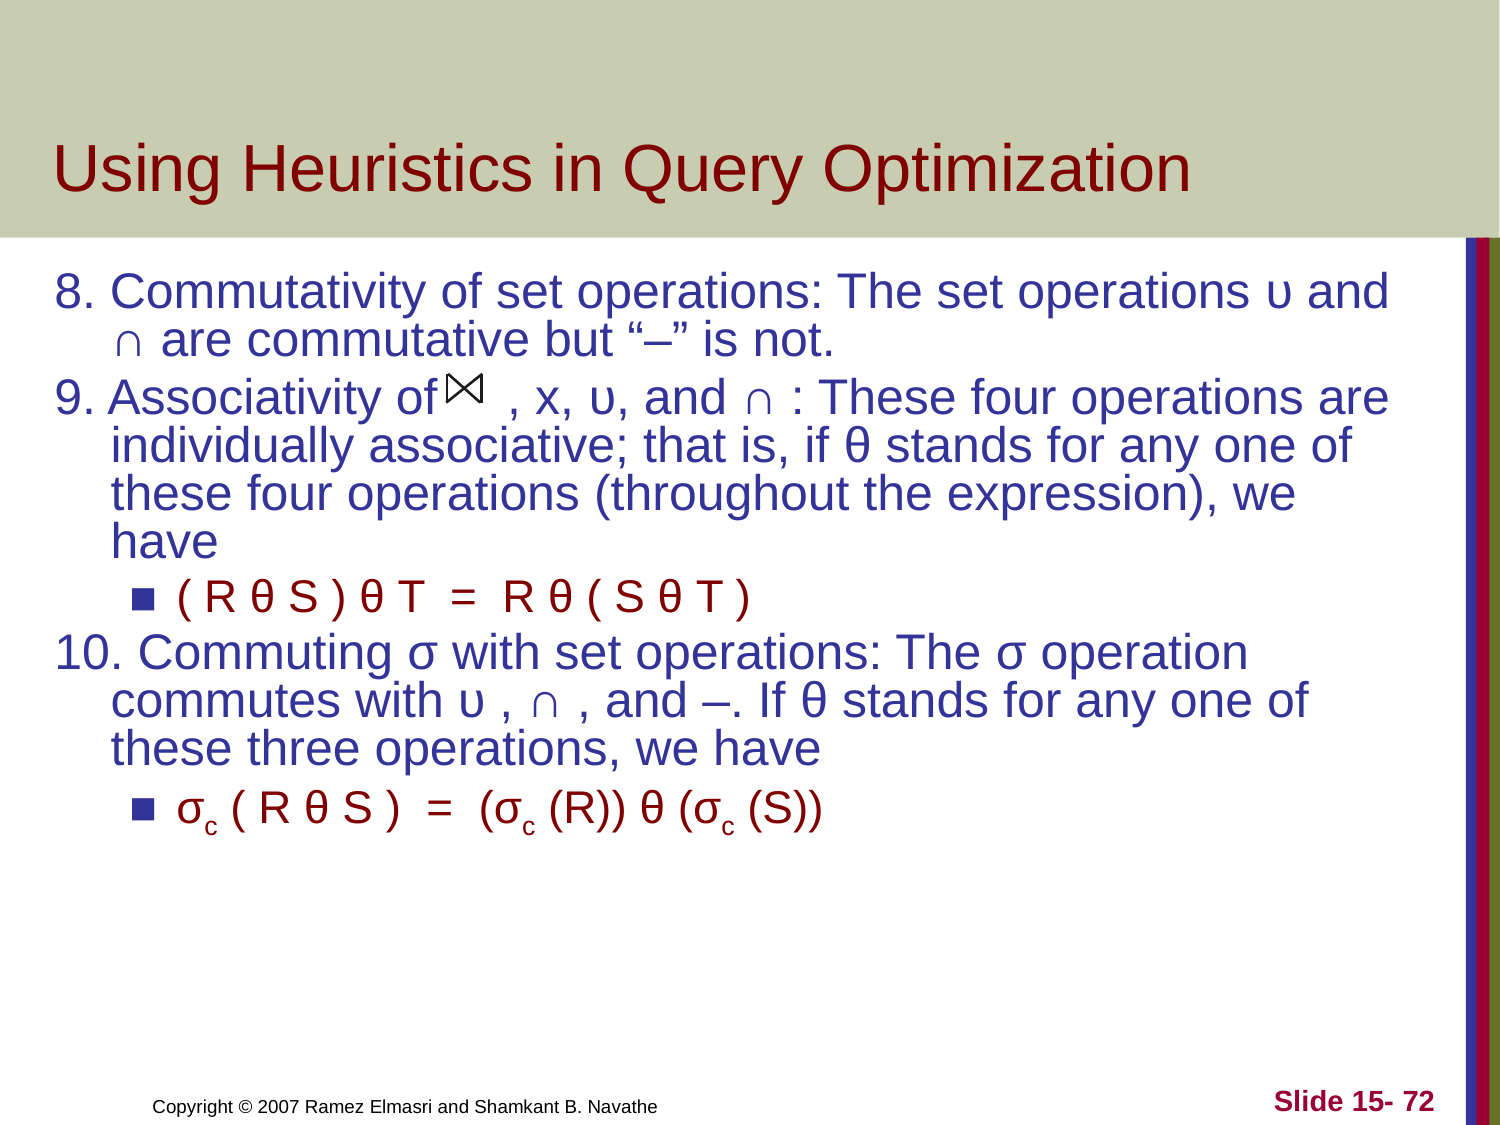

# Using Heuristics in Query Optimization
8. Commutativity of set operations: The set operations υ and ∩ are commutative but “–” is not.
9. Associativity of     , x, υ, and ∩ : These four operations are individually associative; that is, if θ stands for any one of these four operations (throughout the expression), we have
( R θ S ) θ T  =  R θ ( S θ T )
10. Commuting σ with set operations: The σ operation commutes with υ , ∩ , and –. If θ stands for any one of these three operations, we have
σc ( R θ S )  =  (σc (R)) θ (σc (S))
Slide 15- 72